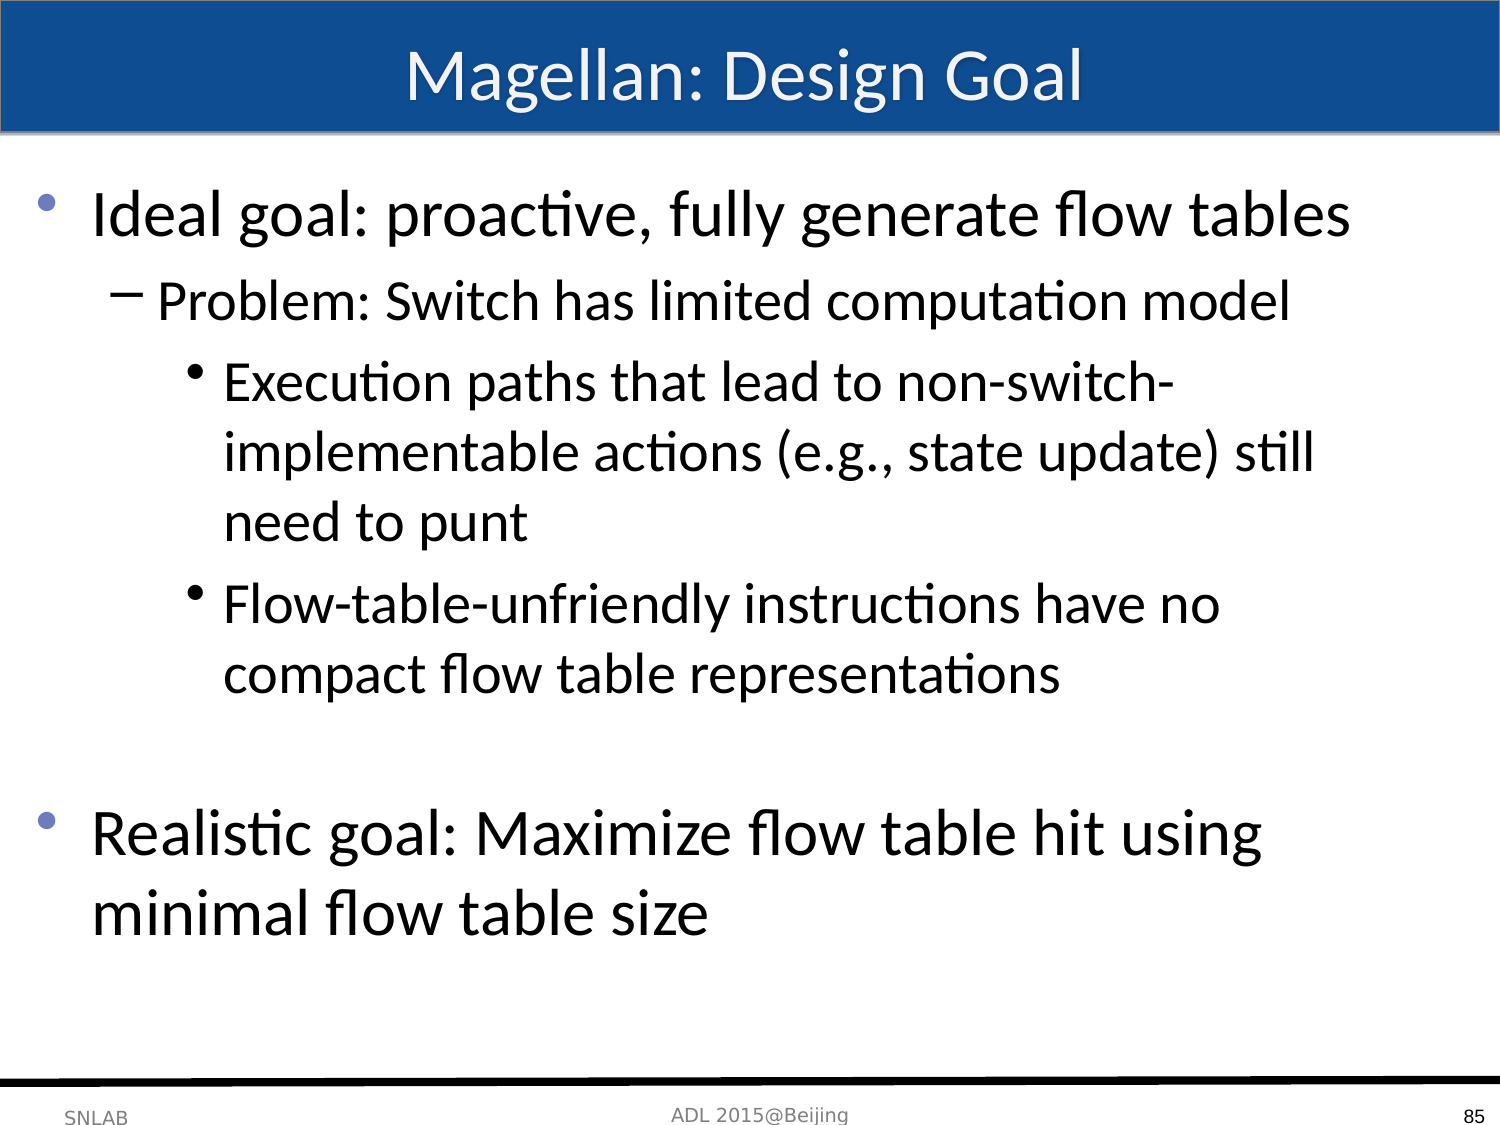

# Magellan: Design Goal
Ideal goal: proactive, fully generate flow tables
Problem: Switch has limited computation model
Execution paths that lead to non-switch-implementable actions (e.g., state update) still need to punt
Flow-table-unfriendly instructions have no compact flow table representations
Realistic goal: Maximize flow table hit using minimal flow table size

85